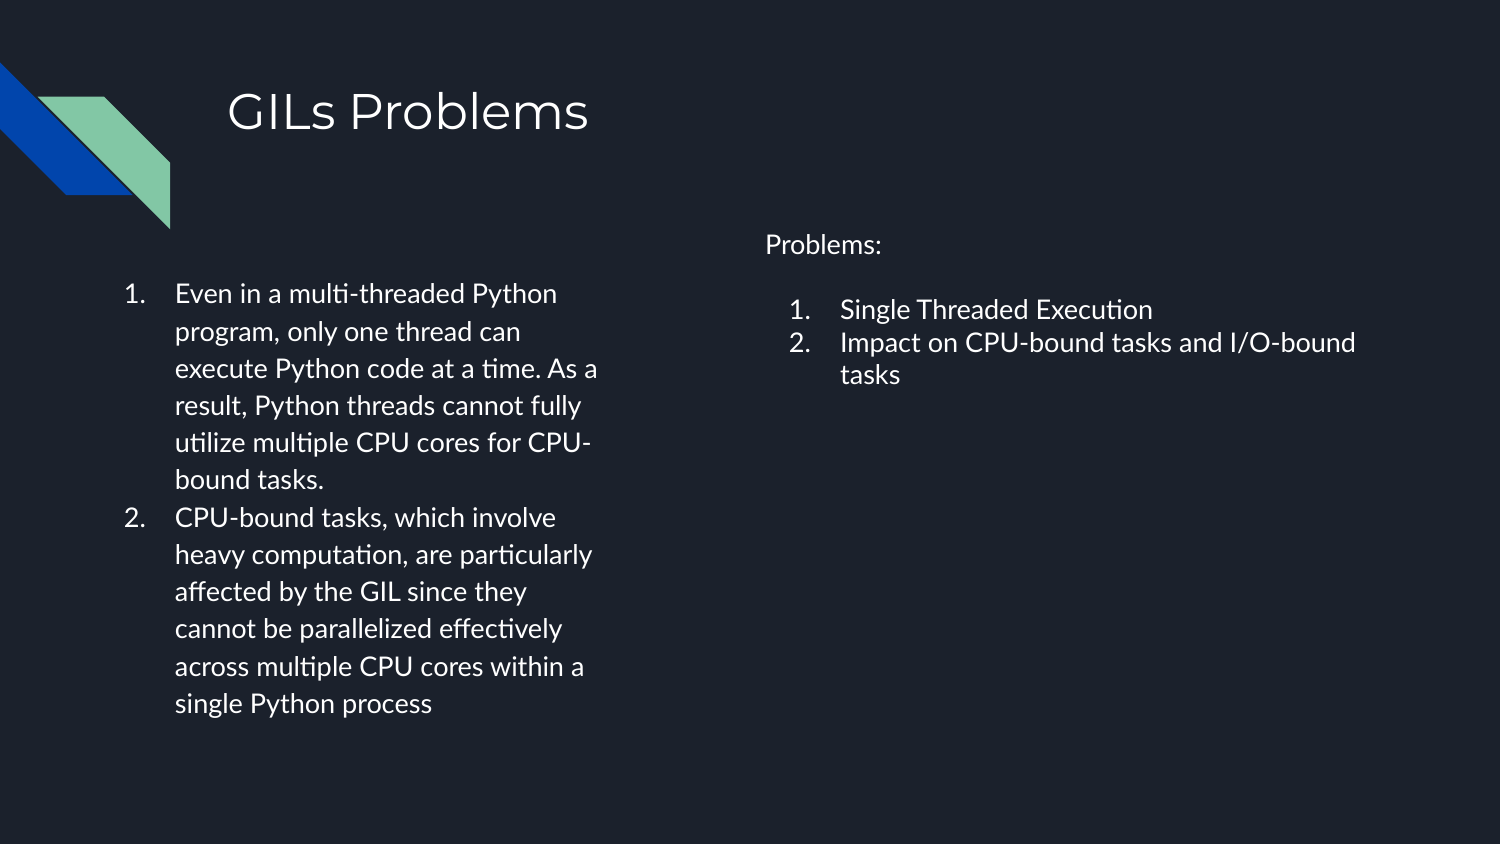

# GILs Problems
Problems:

Single Threaded Execution
Impact on CPU-bound tasks and I/O-bound tasks
Even in a multi-threaded Python program, only one thread can execute Python code at a time. As a result, Python threads cannot fully utilize multiple CPU cores for CPU-bound tasks.
CPU-bound tasks, which involve heavy computation, are particularly affected by the GIL since they cannot be parallelized effectively across multiple CPU cores within a single Python process